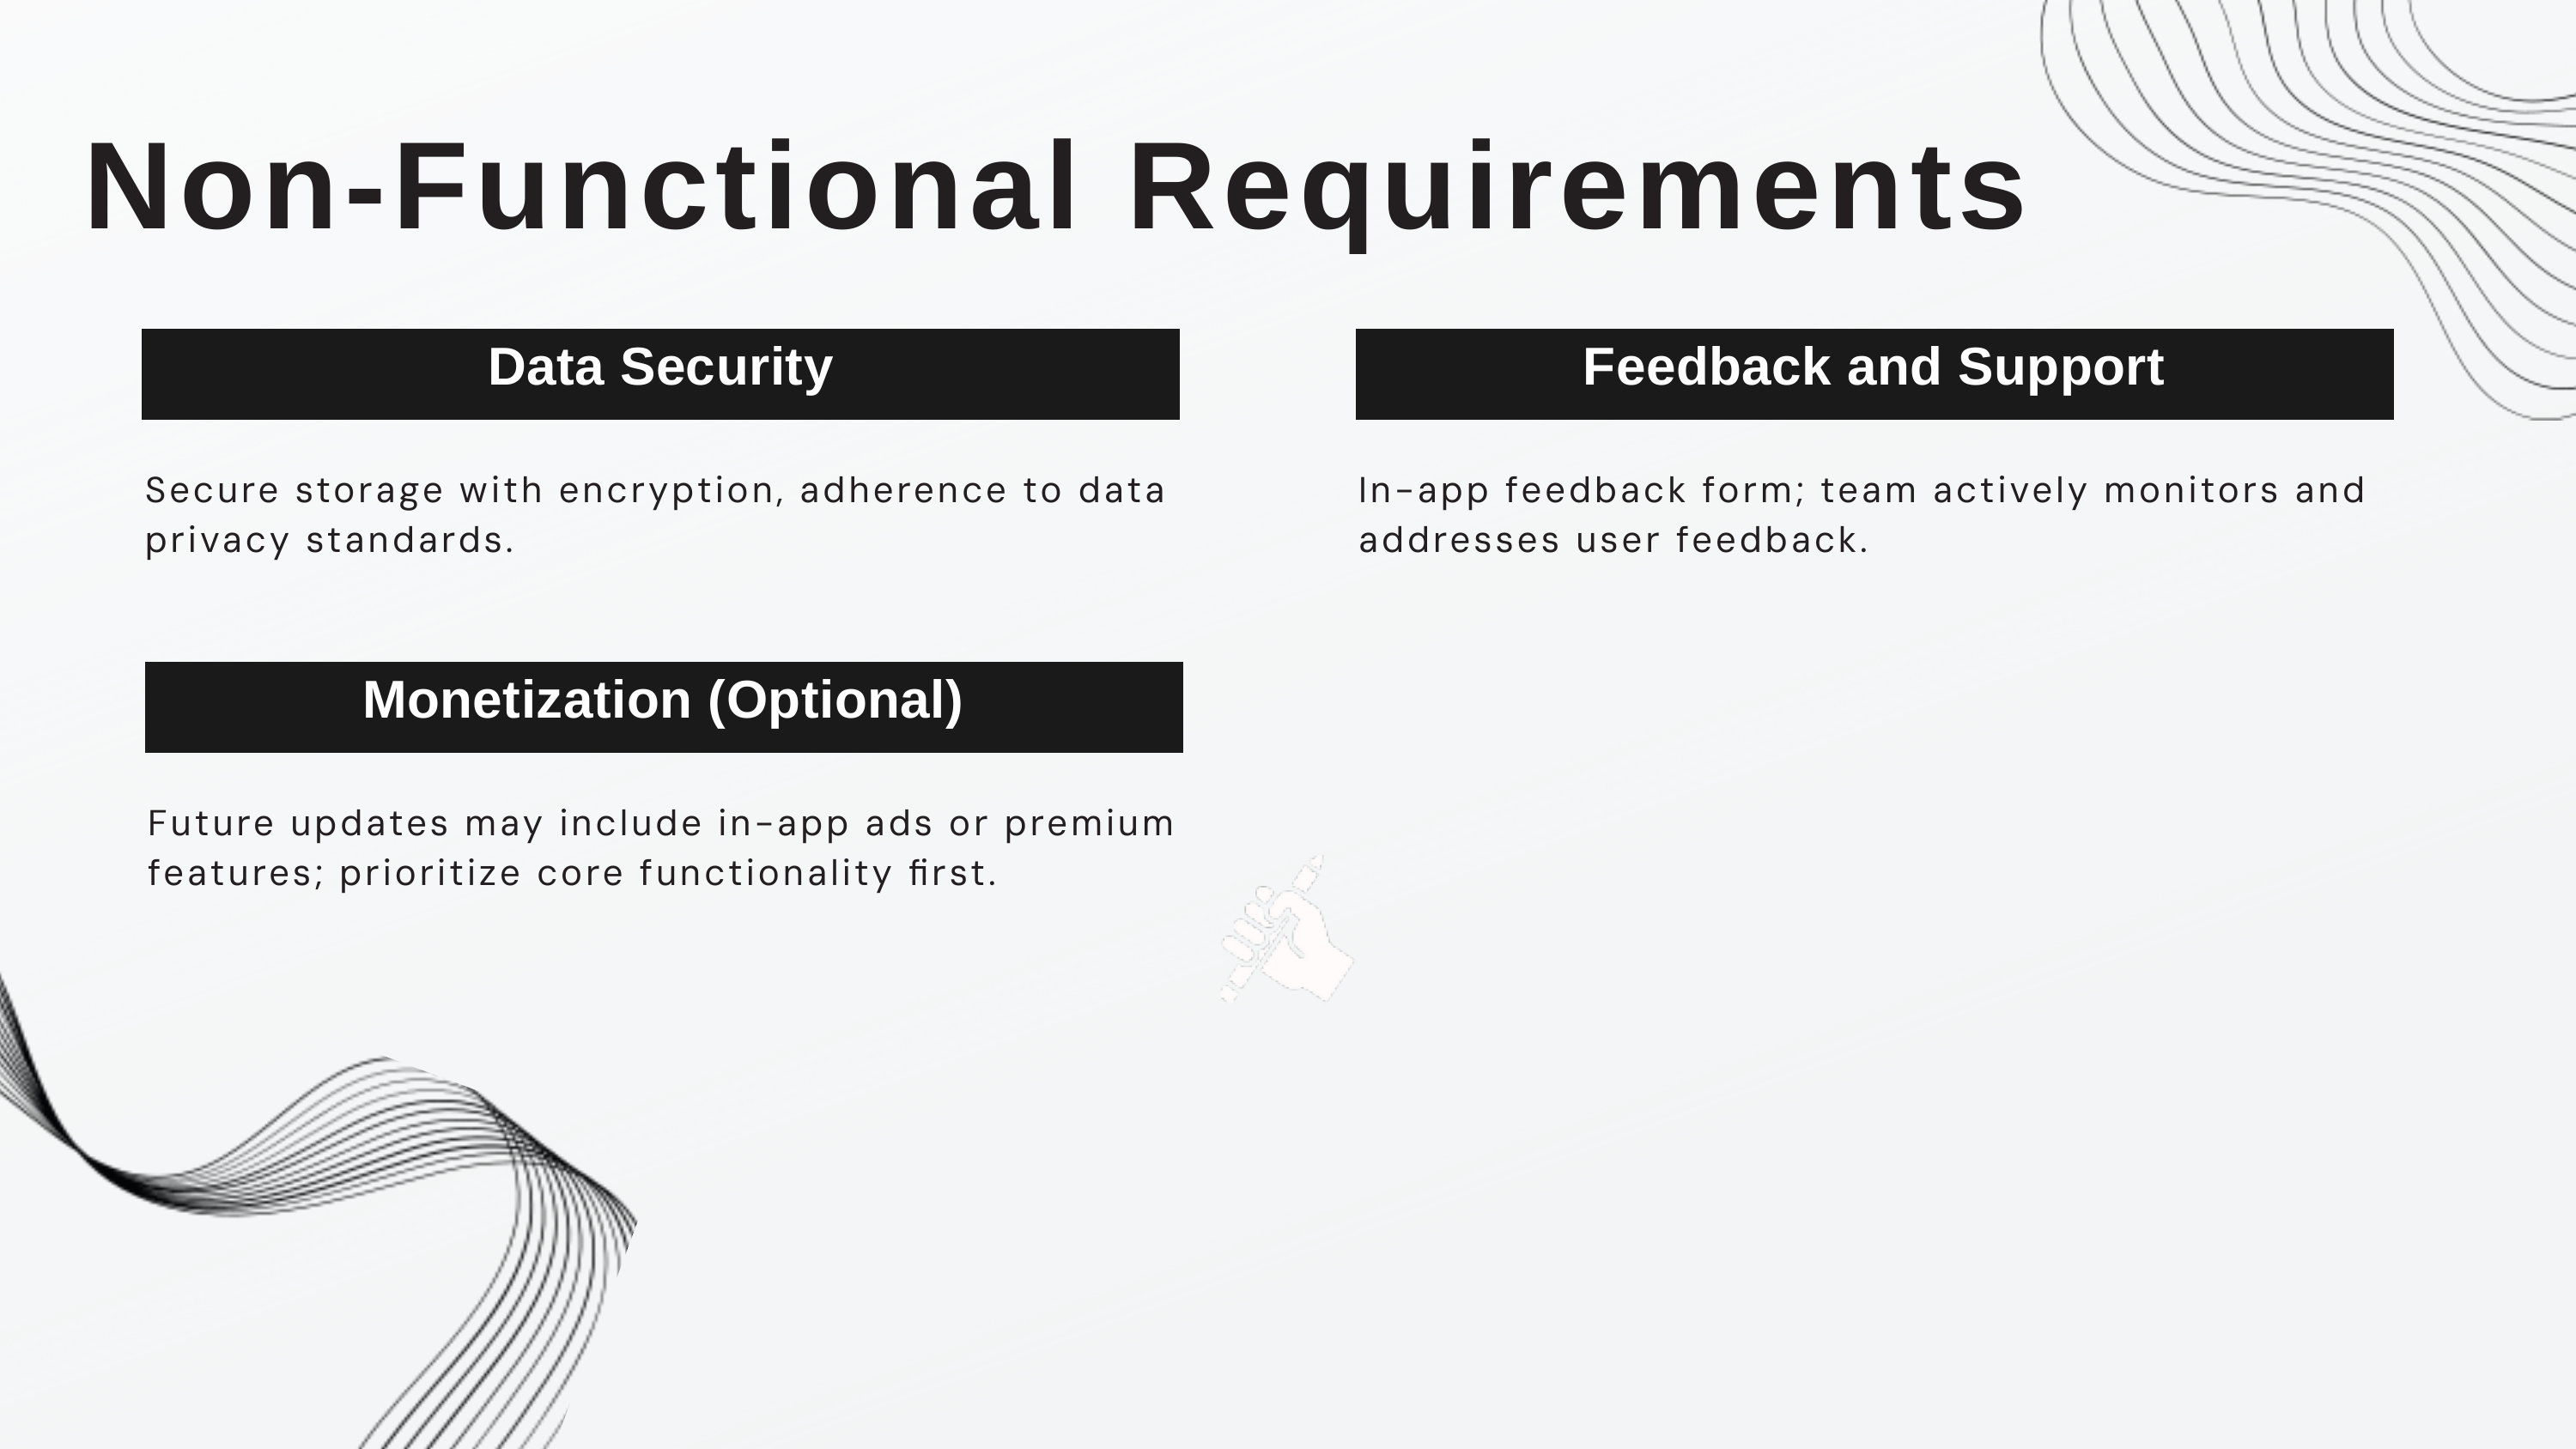

Non-Functional Requirements

Data Security

Feedback and Support
Secure storage with encryption, adherence to data privacy standards.
In-app feedback form; team actively monitors and addresses user feedback.

Monetization (Optional)
Future updates may include in-app ads or premium features; prioritize core functionality first.